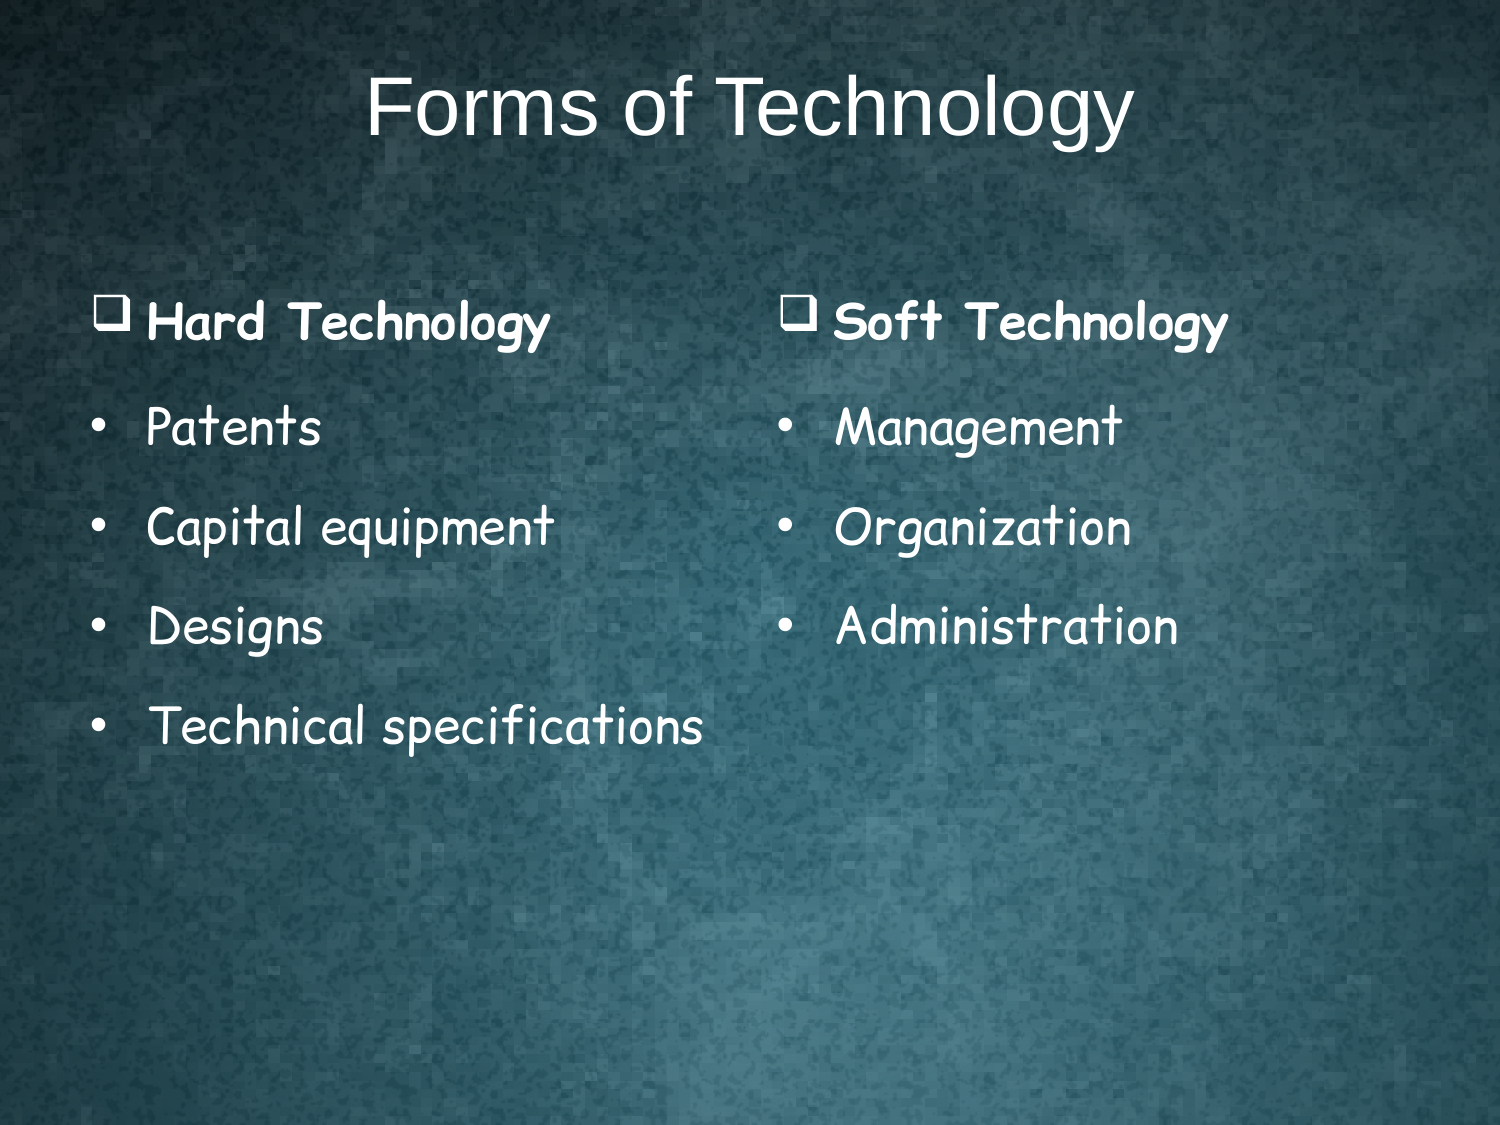

Forms of Technology

Hard Technology
Soft Technology
Patents
Capital equipment
Designs
Technical specifications

Management
Organization
Administration

6